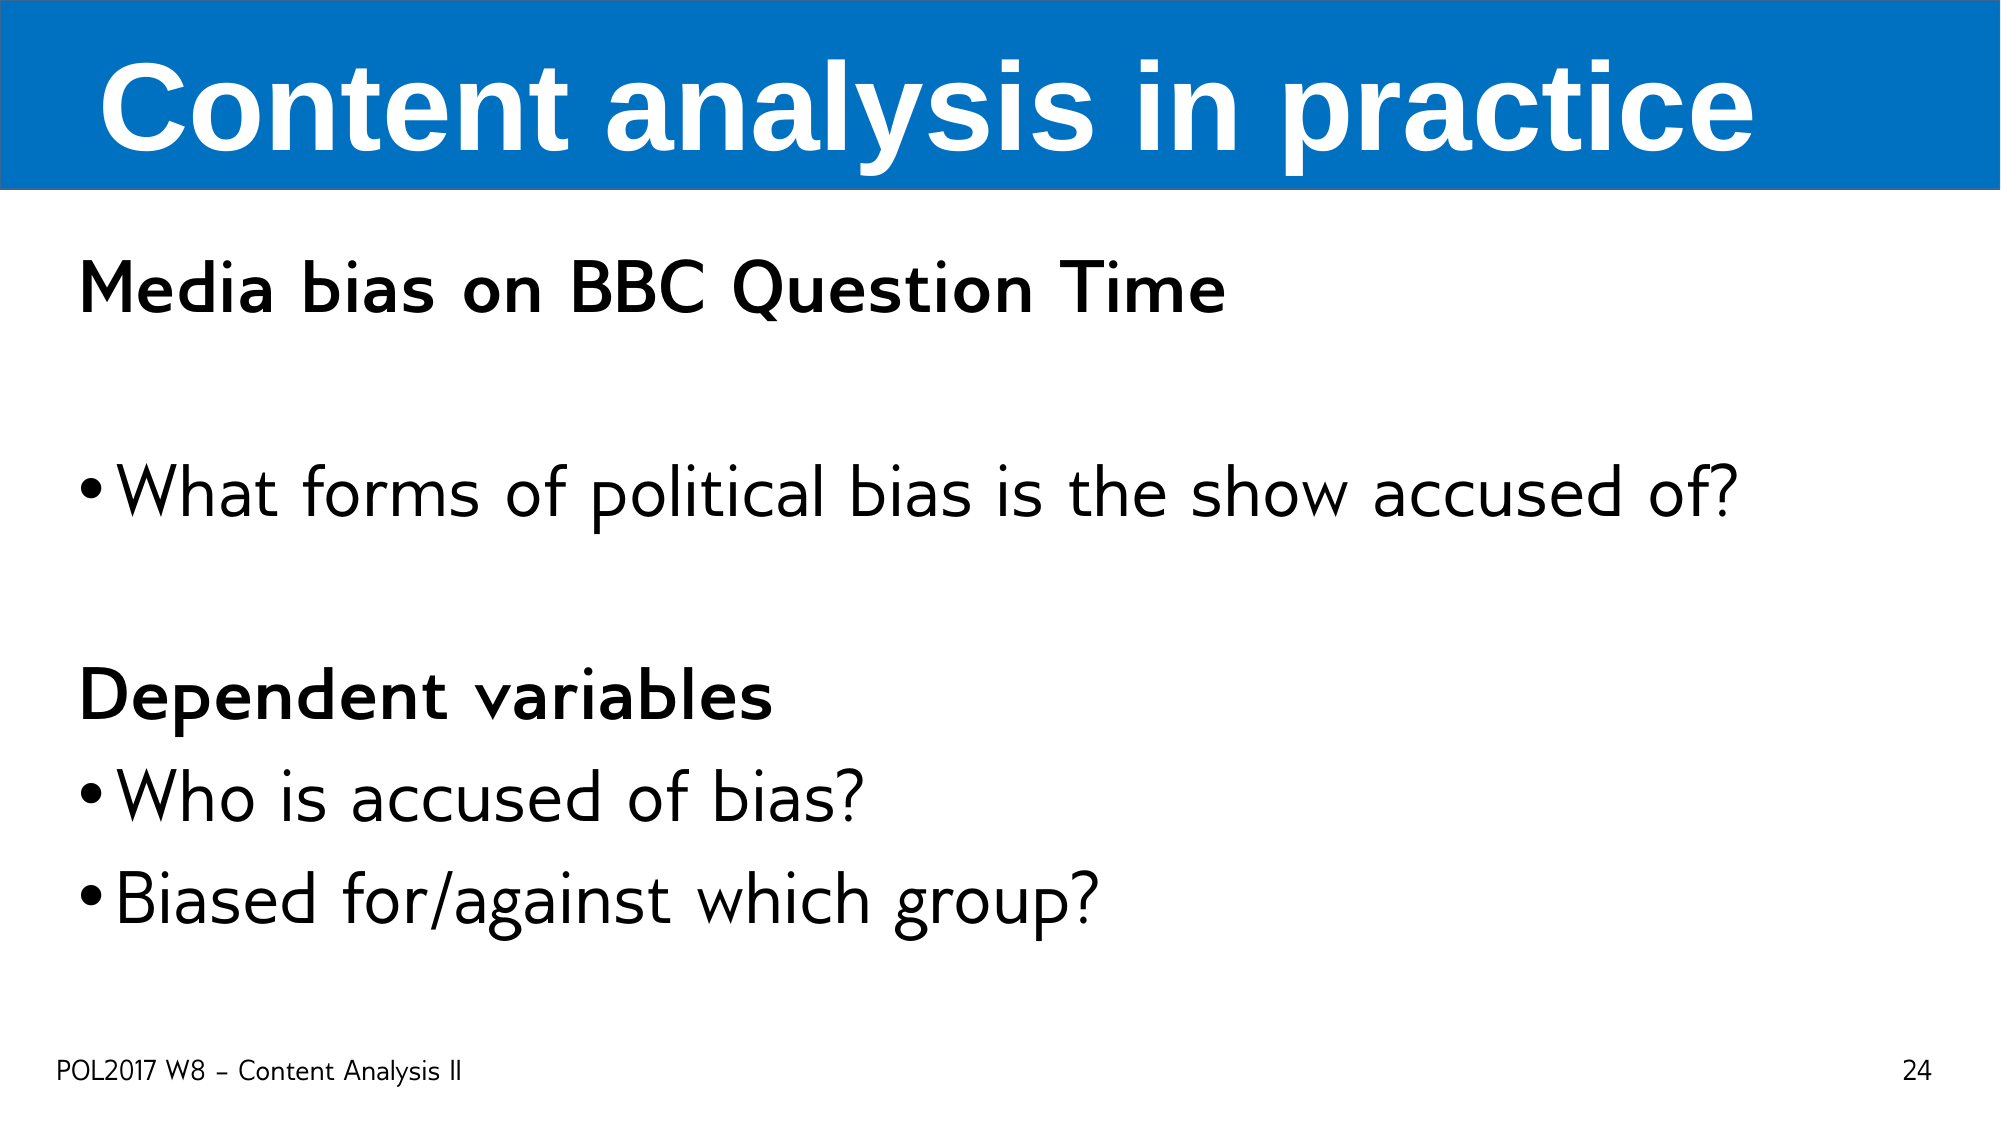

# Content analysis in practice
Media bias on BBC Question Time

What forms of political bias is the show accused of?

Dependent variables
Who is accused of bias?
Biased for/against which group?
POL2017 W8 – Content Analysis II
24